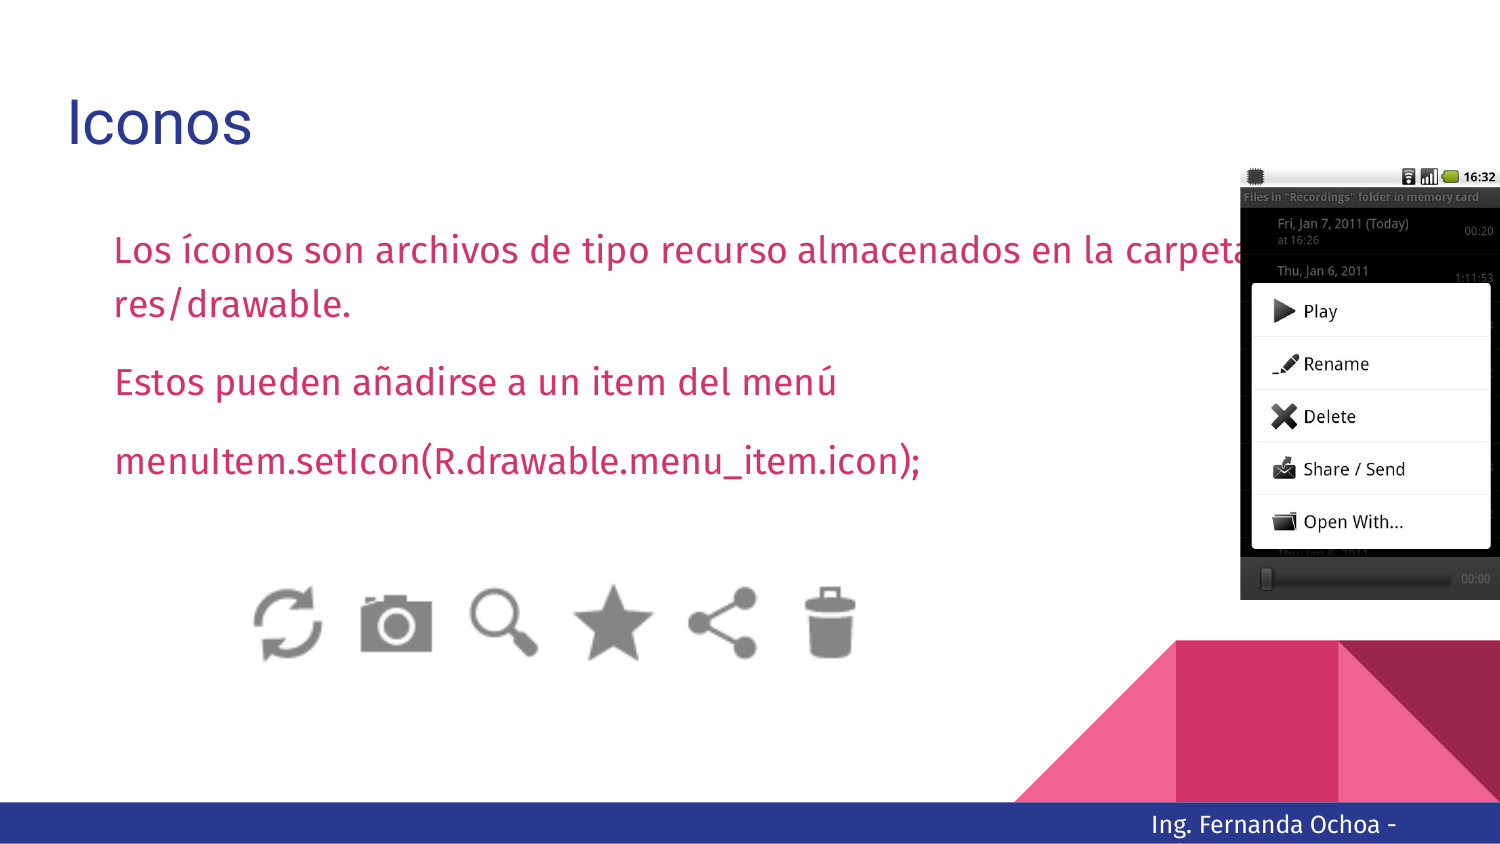

# Iconos

Los íconos son archivos de tipo recurso almacenados en la carpeta res/drawable.
Estos pueden añadirse a un item del menú
menuItem.setIcon(R.drawable.menu_item.icon);

Ing. Fernanda Ochoa - @imonsh